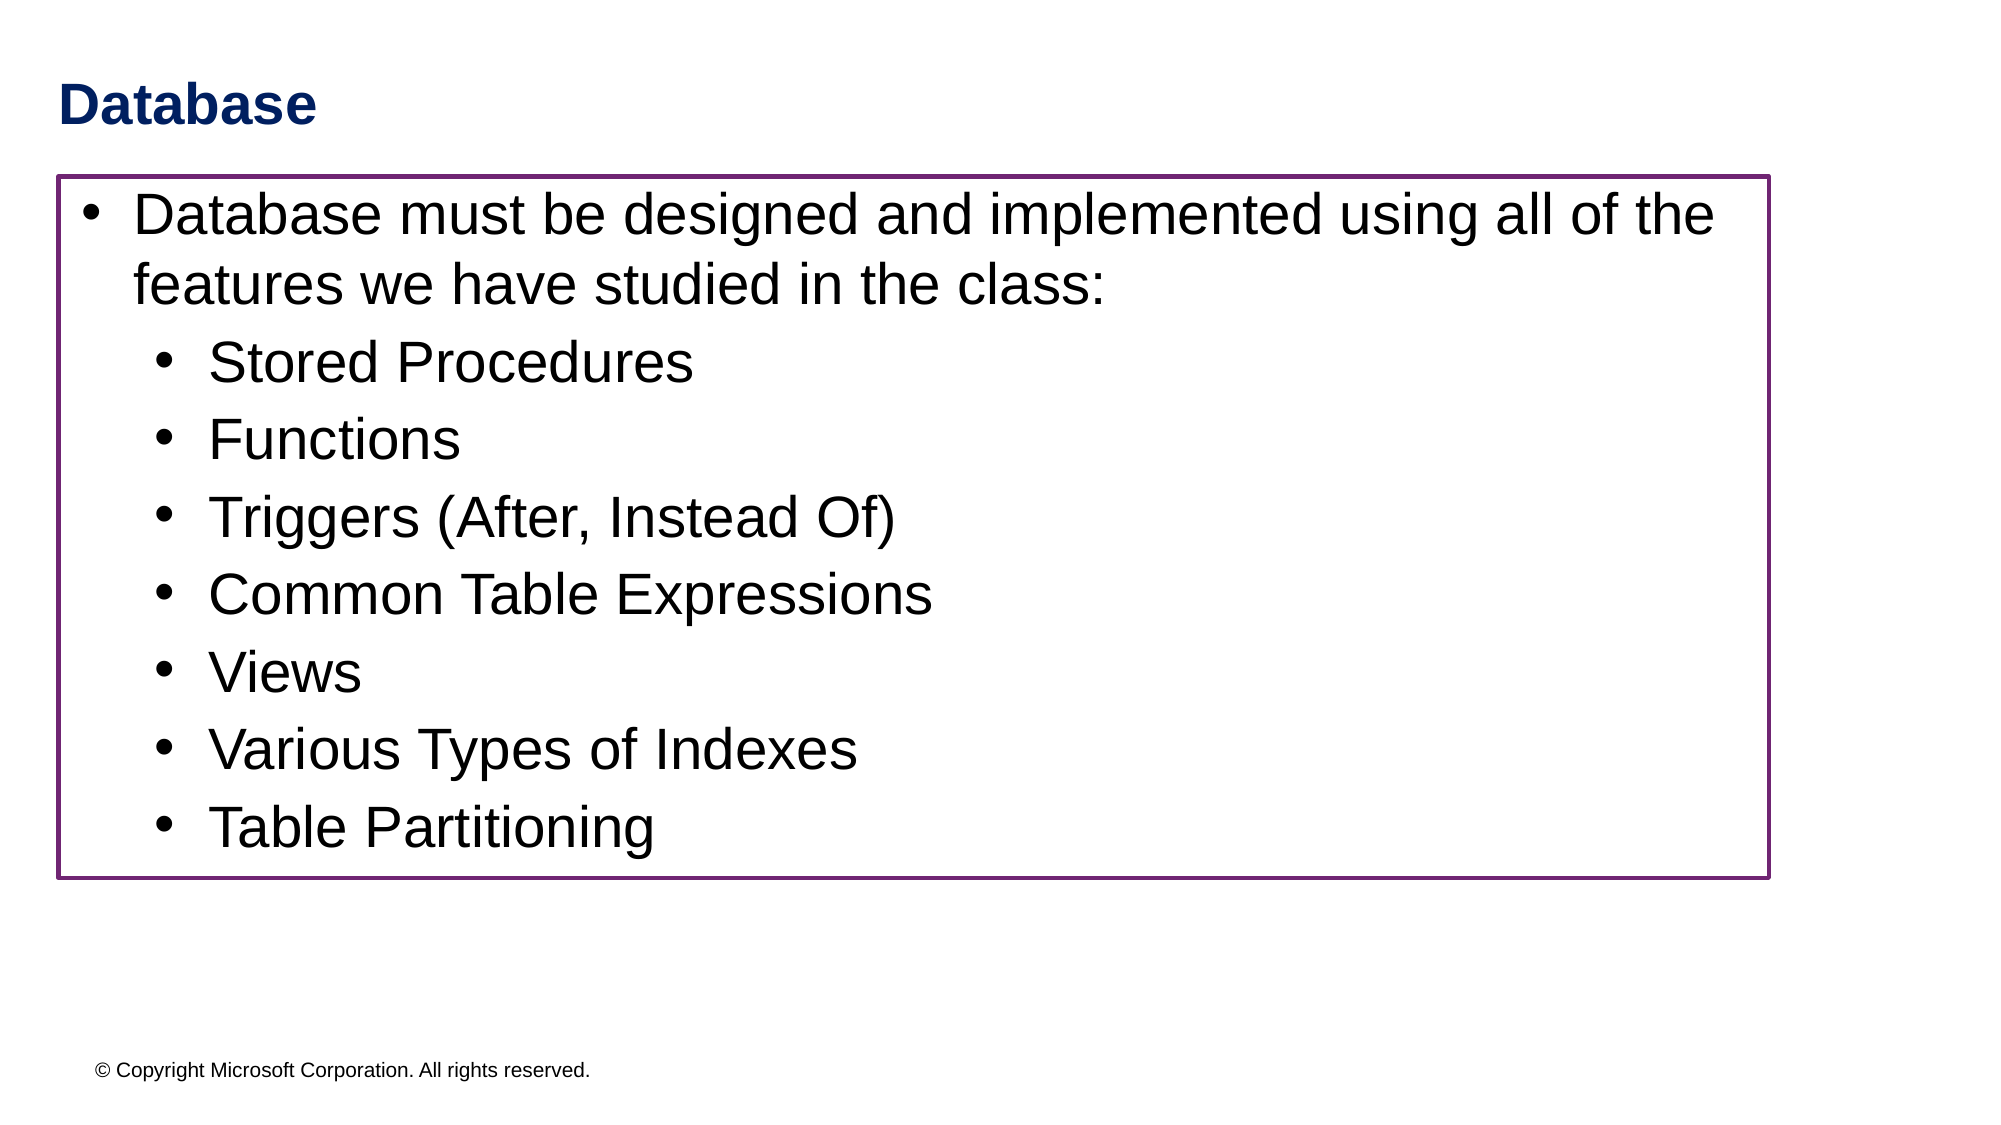

# Database
Database must be designed and implemented using all of the features we have studied in the class:
Stored Procedures
Functions
Triggers (After, Instead Of)
Common Table Expressions
Views
Various Types of Indexes
Table Partitioning